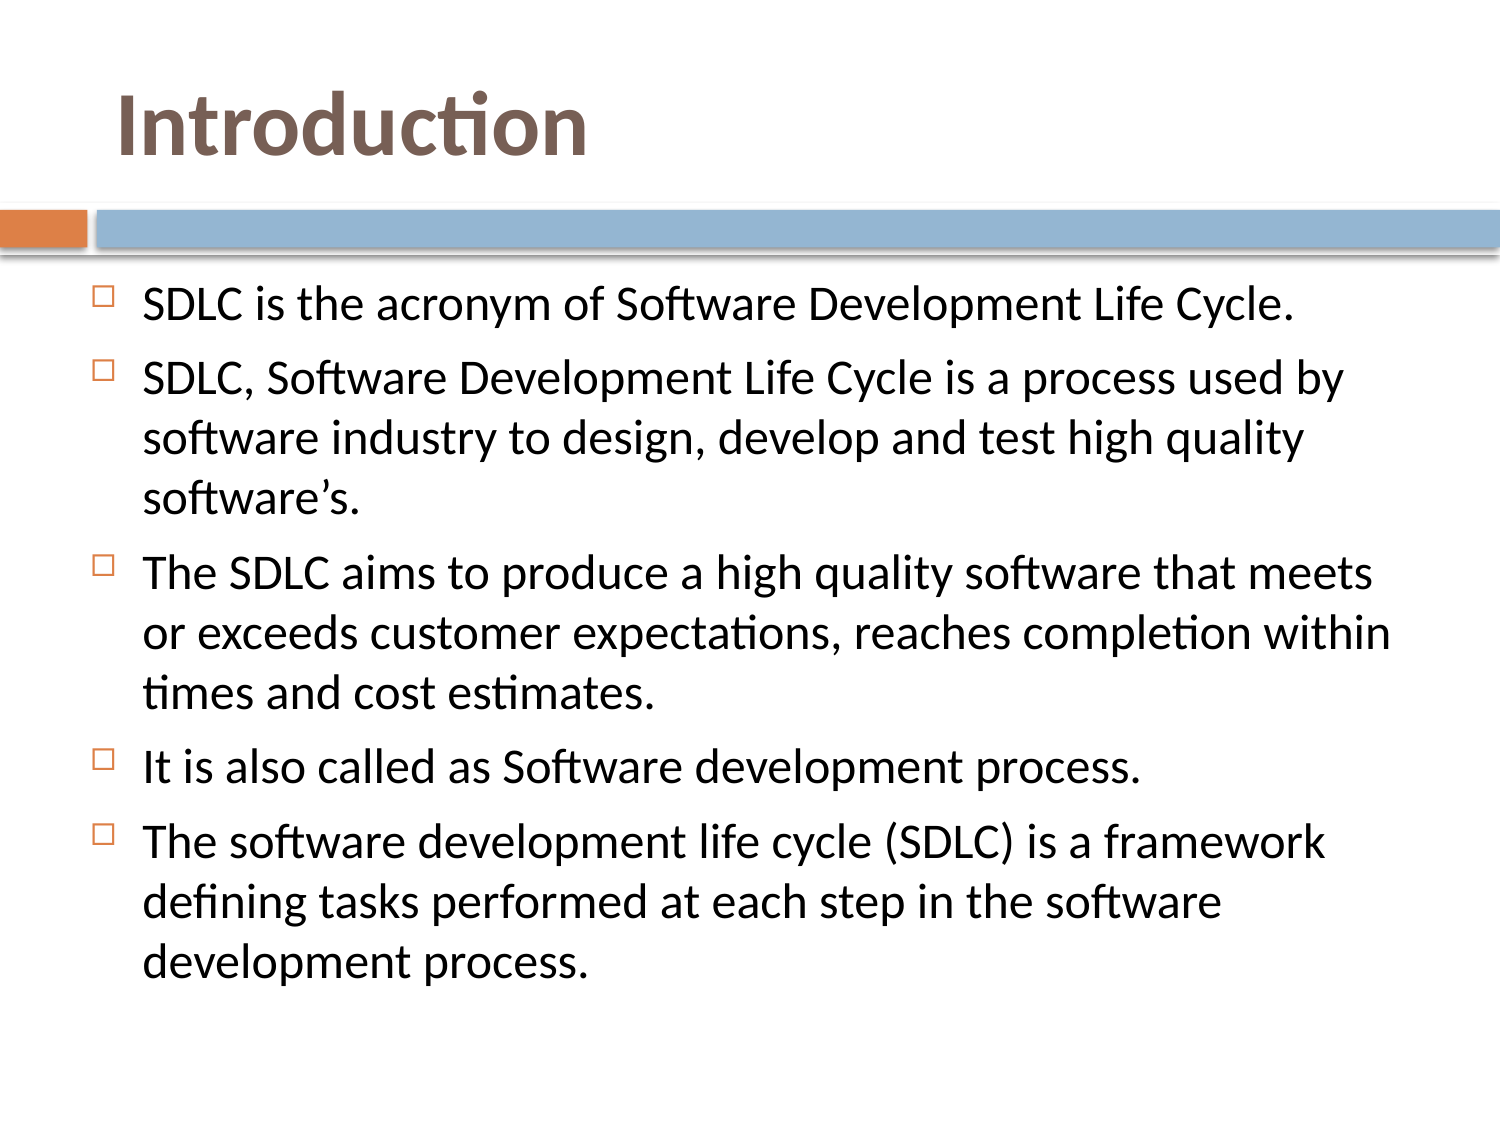

# Introduction
SDLC is the acronym of Software Development Life Cycle.
SDLC, Software Development Life Cycle is a process used by software industry to design, develop and test high quality software’s.
The SDLC aims to produce a high quality software that meets or exceeds customer expectations, reaches completion within times and cost estimates.
It is also called as Software development process.
The software development life cycle (SDLC) is a framework defining tasks performed at each step in the software development process.